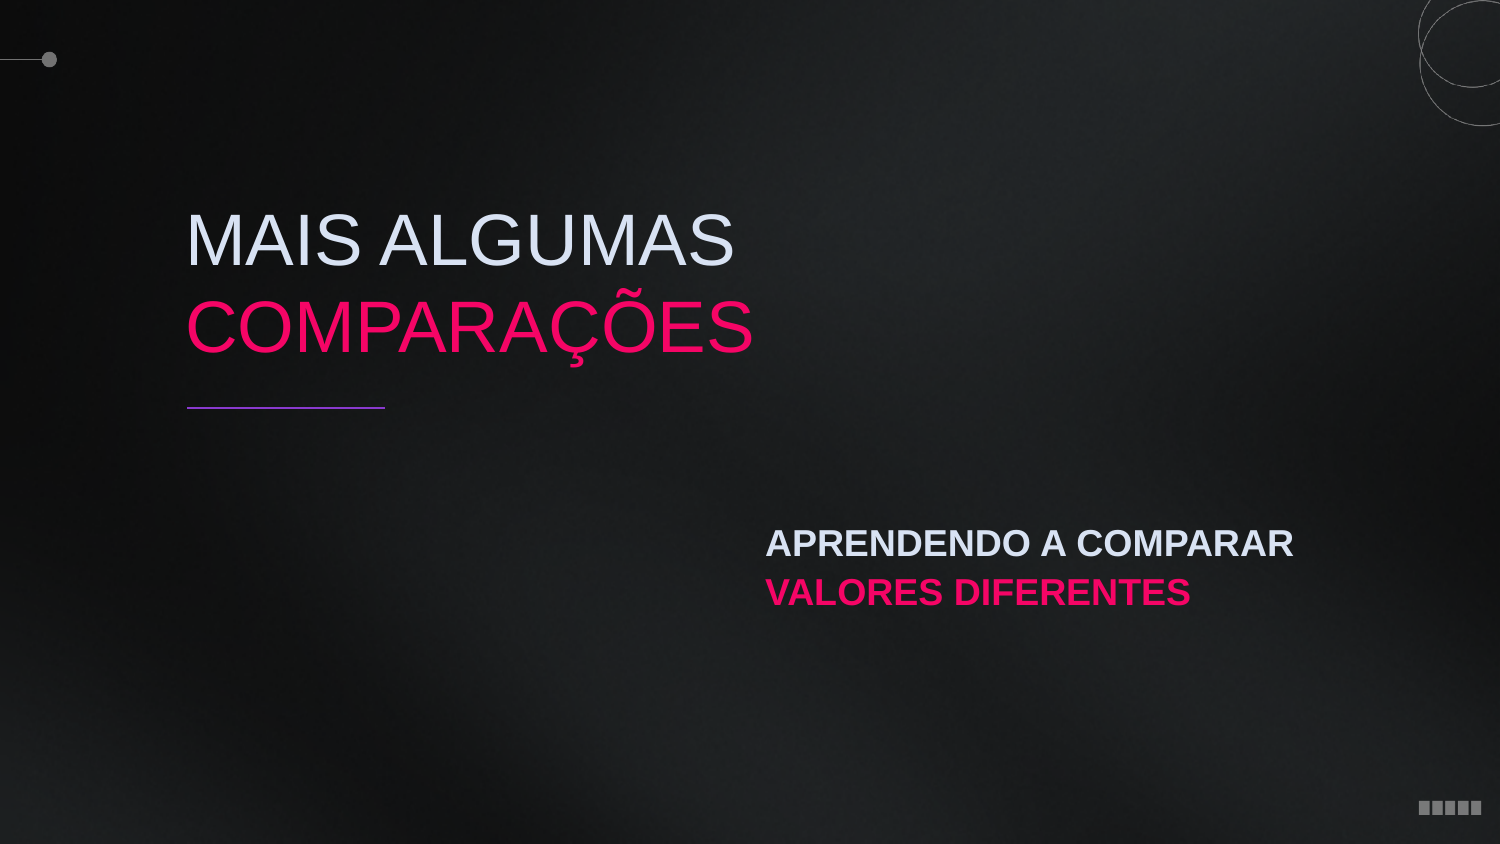

MAIS ALGUMAS
COMPARAÇÕES
APRENDENDO A COMPARAR
VALORES DIFERENTES